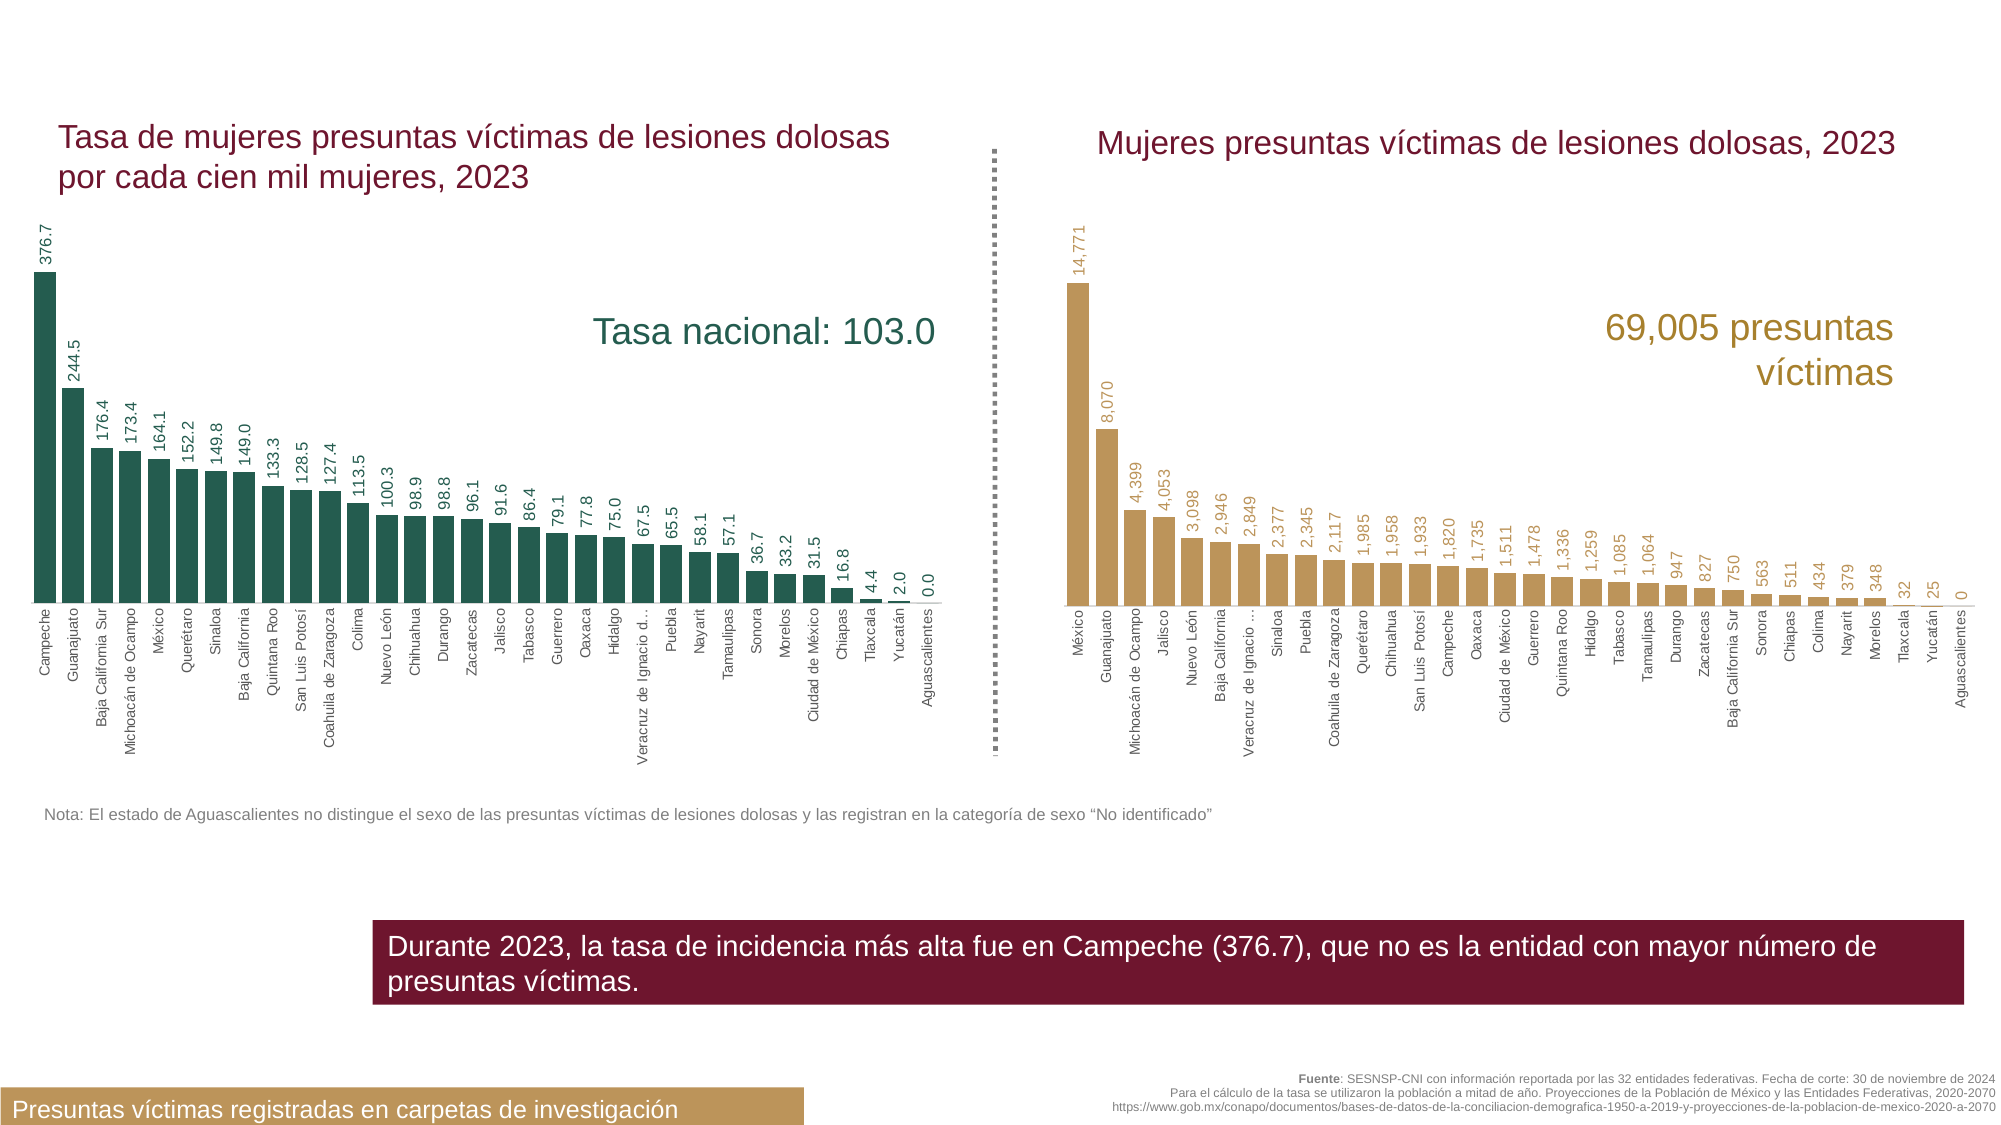

Tasa de mujeres presuntas víctimas de lesiones dolosas por cada cien mil mujeres, 2023
Mujeres presuntas víctimas de lesiones dolosas, 2023

### Chart

| Category | 2023 |
|---|---|
| Campeche | 376.6977269810782 |
| Guanajuato | 244.53152365865216 |
| Baja California Sur | 176.44484804569686 |
| Michoacán de Ocampo | 173.40299937127125 |
| México | 164.09665960924752 |
| Querétaro | 152.19358103445632 |
| Sinaloa | 149.8191077663906 |
| Baja California | 149.0092855141326 |
| Quintana Roo | 133.32880920208297 |
| San Luis Potosí | 128.46124298380977 |
| Coahuila de Zaragoza | 127.37197972878252 |
| Colima | 113.47117204739644 |
| Nuevo León | 100.26766092830117 |
| Chihuahua | 98.92006369684184 |
| Durango | 98.80268259194806 |
| Zacatecas | 96.13395051252066 |
| Jalisco | 91.56245121695828 |
| Tabasco | 86.42298835559754 |
| Guerrero | 79.09224788944638 |
| Oaxaca | 77.82397875652084 |
| Hidalgo | 74.9997617164044 |
| Veracruz de Ignacio de la Llave | 67.47141345861685 |
| Puebla | 65.48764699114284 |
| Nayarit | 58.11136529509534 |
| Tamaulipas | 57.12242559857753 |
| Sonora | 36.73716548298606 |
| Morelos | 33.15760438213948 |
| Ciudad de México | 31.479061736460878 |
| Chiapas | 16.8062362647663 |
| Tlaxcala | 4.39157476381562 |
| Yucatán | 2.008198268611781 |
| Aguascalientes | 0.0 |

### Chart

| Category | 2023 |
|---|---|
| México | 14771.0 |
| Guanajuato | 8070.0 |
| Michoacán de Ocampo | 4399.0 |
| Jalisco | 4053.0 |
| Nuevo León | 3098.0 |
| Baja California | 2946.0 |
| Veracruz de Ignacio de la Llave | 2849.0 |
| Sinaloa | 2377.0 |
| Puebla | 2345.0 |
| Coahuila de Zaragoza | 2117.0 |
| Querétaro | 1985.0 |
| Chihuahua | 1958.0 |
| San Luis Potosí | 1933.0 |
| Campeche | 1820.0 |
| Oaxaca | 1735.0 |
| Ciudad de México | 1511.0 |
| Guerrero | 1478.0 |
| Quintana Roo | 1336.0 |
| Hidalgo | 1259.0 |
| Tabasco | 1085.0 |
| Tamaulipas | 1064.0 |
| Durango | 947.0 |
| Zacatecas | 827.0 |
| Baja California Sur | 750.0 |
| Sonora | 563.0 |
| Chiapas | 511.0 |
| Colima | 434.0 |
| Nayarit | 379.0 |
| Morelos | 348.0 |
| Tlaxcala | 32.0 |
| Yucatán | 25.0 |
| Aguascalientes | 0.0 |
69,005 presuntas víctimas
Tasa nacional: 103.0
Nota: El estado de Aguascalientes no distingue el sexo de las presuntas víctimas de lesiones dolosas y las registran en la categoría de sexo “No identificado”
Durante 2023, la tasa de incidencia más alta fue en Campeche (376.7), que no es la entidad con mayor número de presuntas víctimas.
| Fuente: SESNSP-CNI con información reportada por las 32 entidades federativas. Fecha de corte: 30 de noviembre de 2024 Para el cálculo de la tasa se utilizaron la población a mitad de año. Proyecciones de la Población de México y las Entidades Federativas, 2020-2070 https://www.gob.mx/conapo/documentos/bases-de-datos-de-la-conciliacion-demografica-1950-a-2019-y-proyecciones-de-la-poblacion-de-mexico-2020-a-2070 |
| --- |
Presuntas víctimas registradas en carpetas de investigación